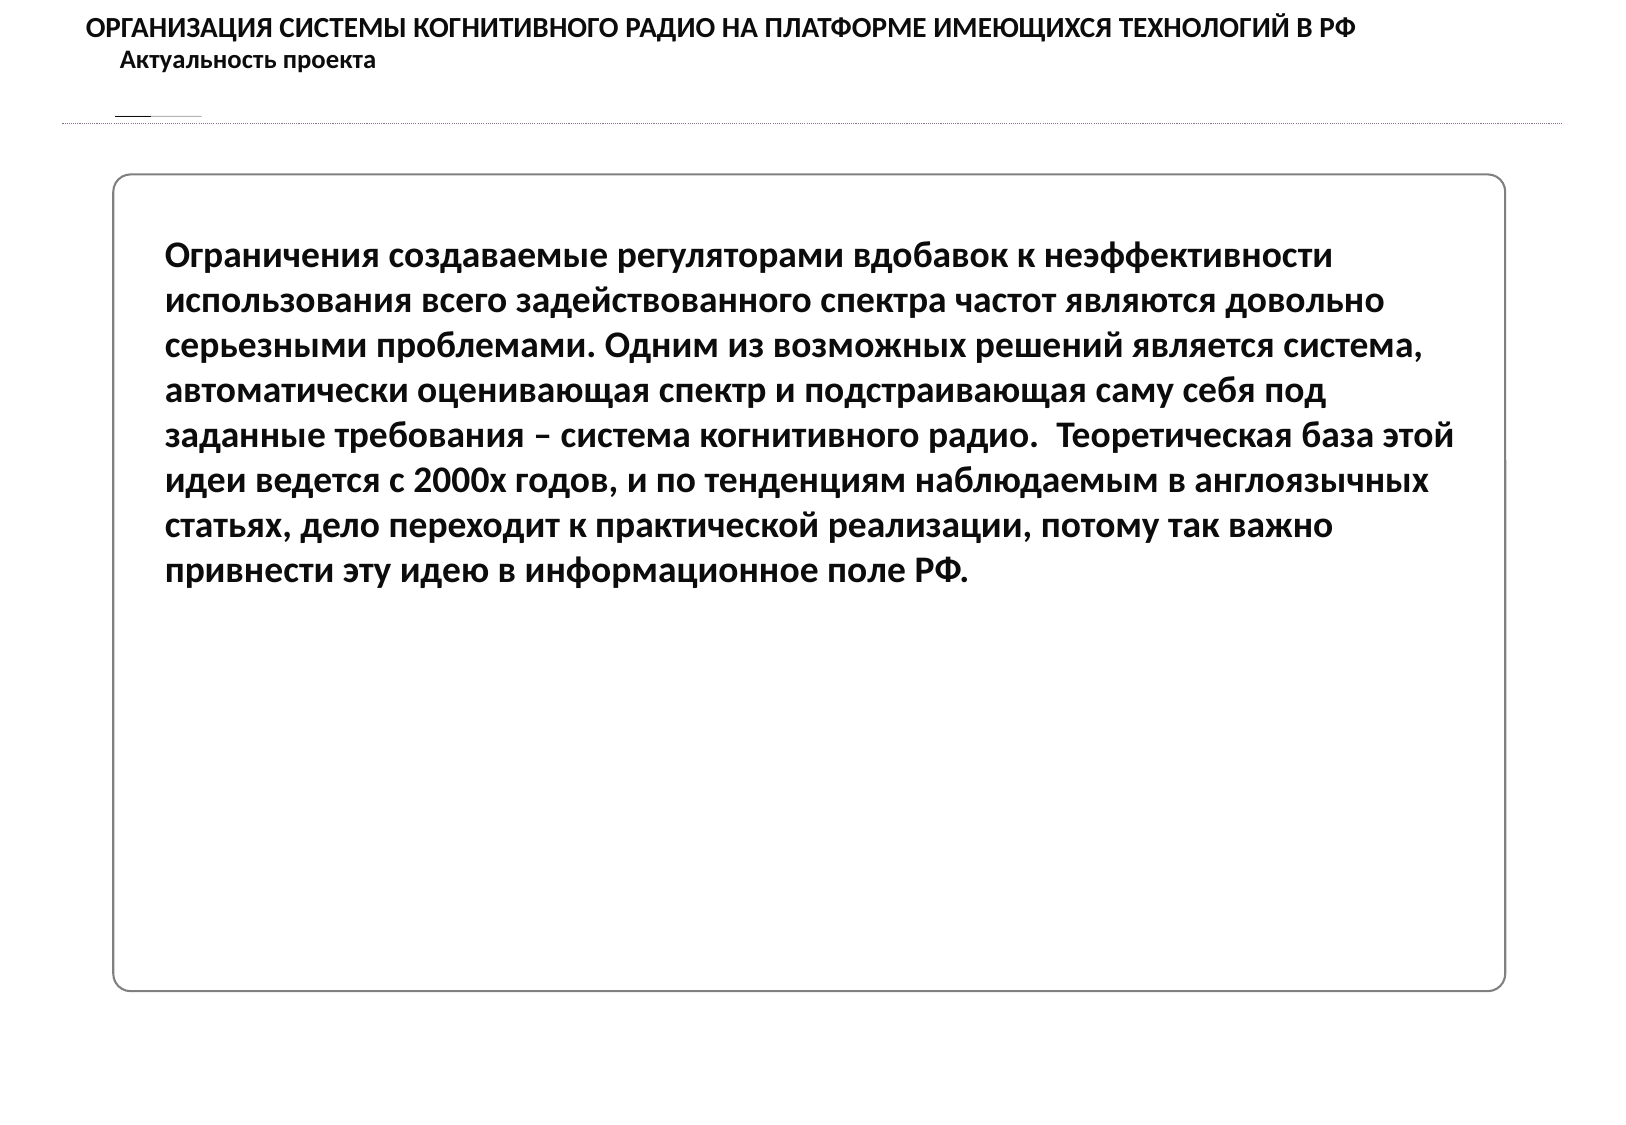

ОРГАНИЗАЦИЯ СИСТЕМЫ КОГНИТИВНОГО РАДИО НА ПЛАТФОРМЕ ИМЕЮЩИХСЯ ТЕХНОЛОГИЙ В РФ
Актуальность проекта

Ограничения создаваемые регуляторами вдобавок к неэффективности использования всего задействованного спектра частот являются довольно серьезными проблемами. Одним из возможных решений является система, автоматически оценивающая спектр и подстраивающая саму себя под заданные требования – система когнитивного радио.  Теоретическая база этой идеи ведется с 2000х годов, и по тенденциям наблюдаемым в англоязычных статьях, дело переходит к практической реализации, потому так важно привнести эту идею в информационное поле РФ.